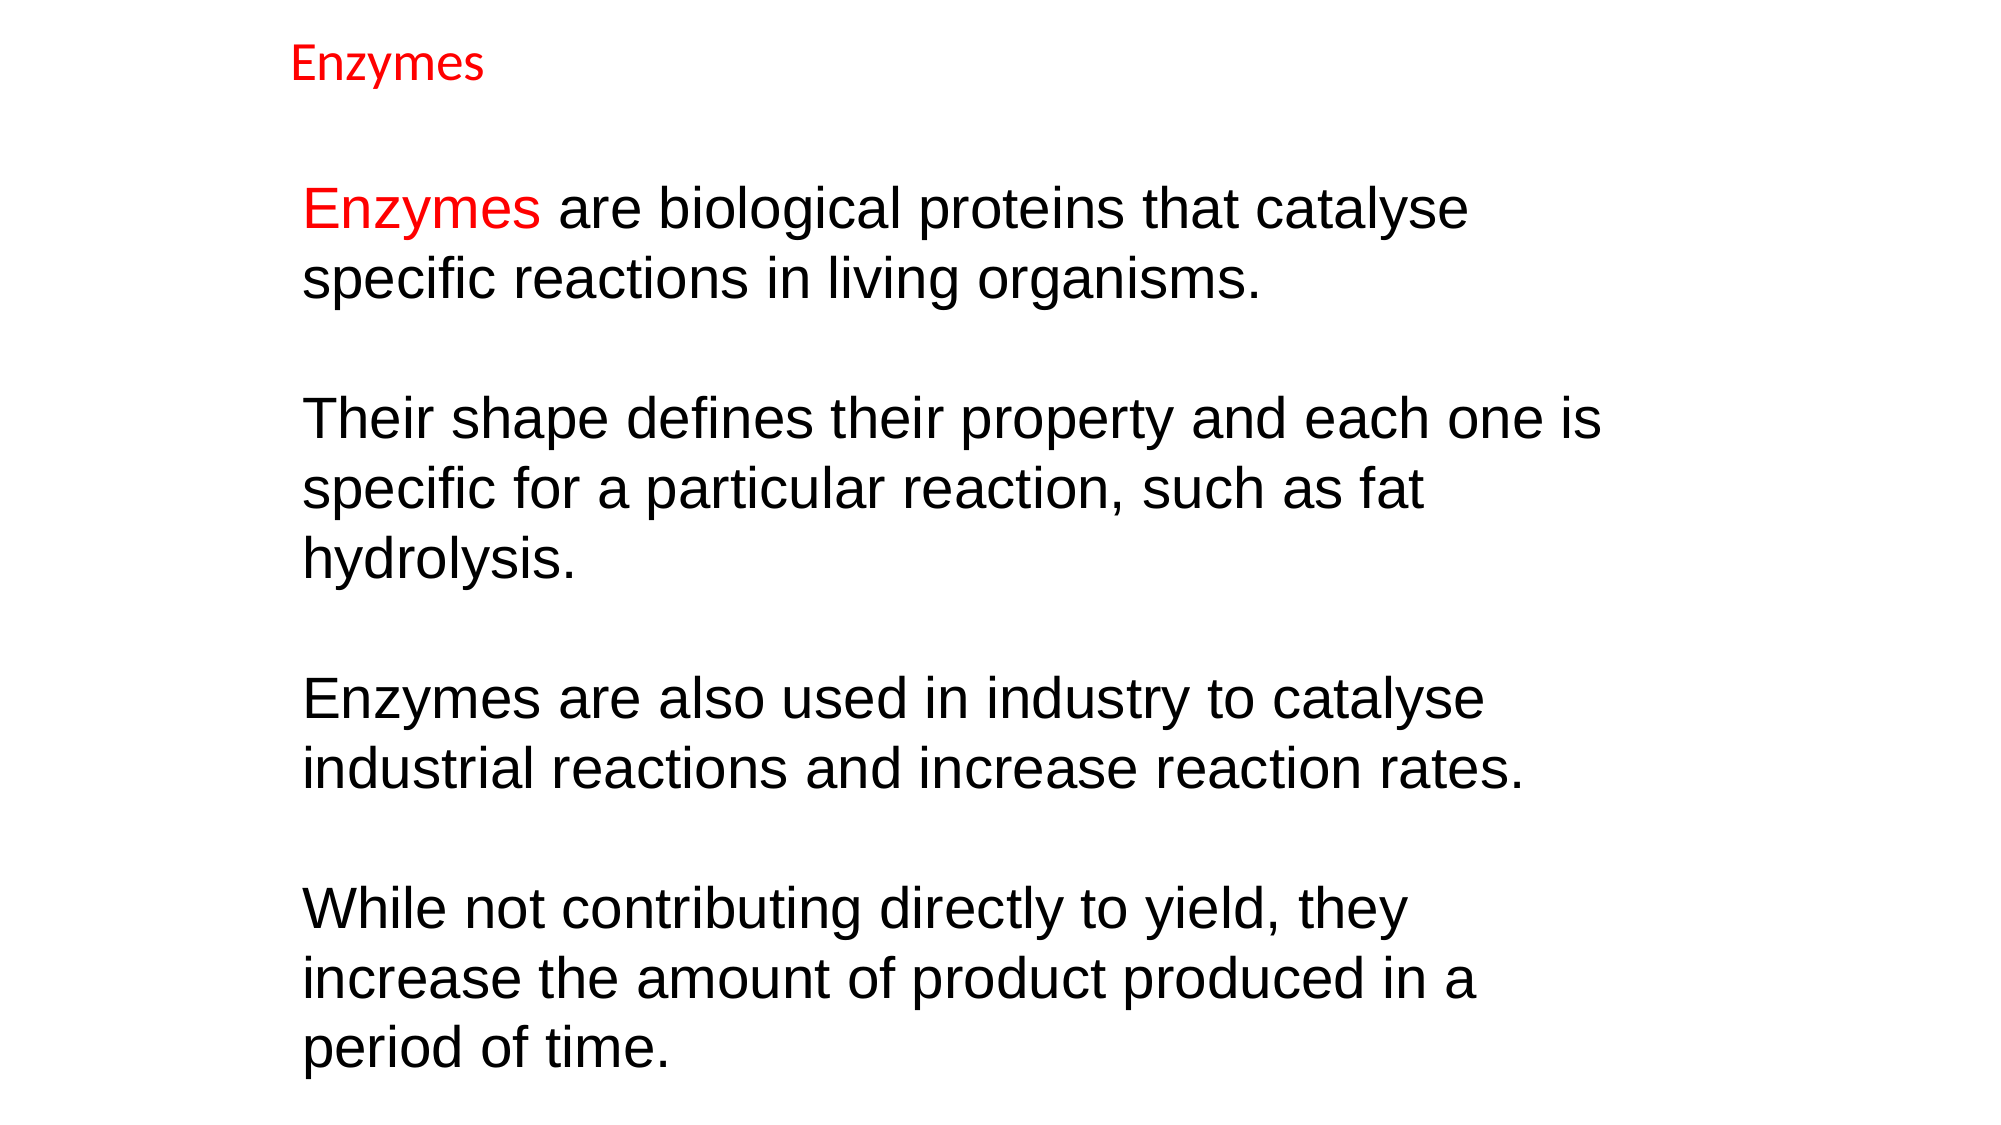

# Enzymes
Enzymes are biological proteins that catalyse specific reactions in living organisms.

Their shape defines their property and each one is specific for a particular reaction, such as fat hydrolysis.

Enzymes are also used in industry to catalyse industrial reactions and increase reaction rates.

While not contributing directly to yield, they increase the amount of product produced in a period of time.